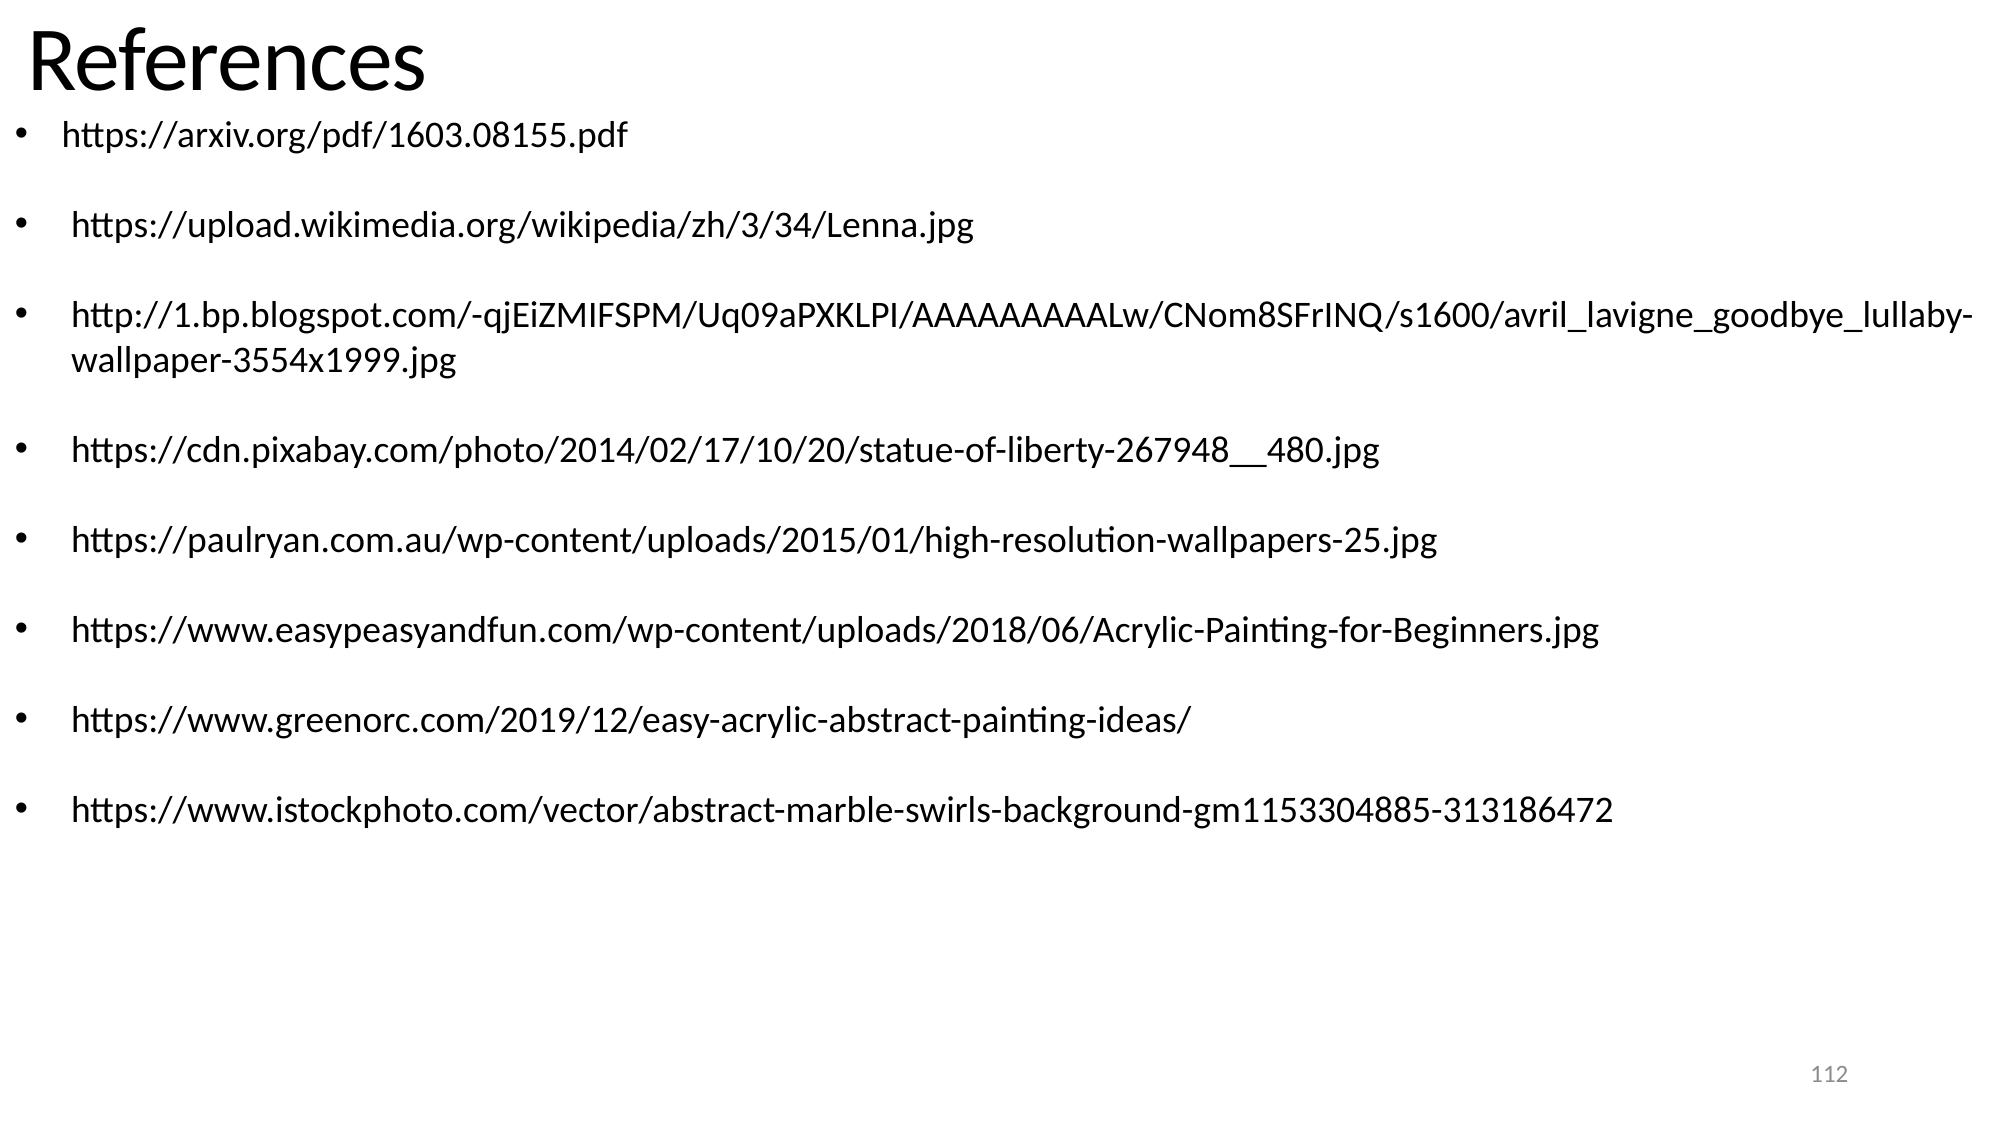

References

https://arxiv.org/pdf/1603.08155.pdf

https://upload.wikimedia.org/wikipedia/zh/3/34/Lenna.jpg

http://1.bp.blogspot.com/-qjEiZMIFSPM/Uq09aPXKLPI/AAAAAAAAALw/CNom8SFrINQ/s1600/avril_lavigne_goodbye_lullaby-wallpaper-3554x1999.jpg

https://cdn.pixabay.com/photo/2014/02/17/10/20/statue-of-liberty-267948__480.jpg

https://paulryan.com.au/wp-content/uploads/2015/01/high-resolution-wallpapers-25.jpg

https://www.easypeasyandfun.com/wp-content/uploads/2018/06/Acrylic-Painting-for-Beginners.jpg

https://www.greenorc.com/2019/12/easy-acrylic-abstract-painting-ideas/

https://www.istockphoto.com/vector/abstract-marble-swirls-background-gm1153304885-313186472
112